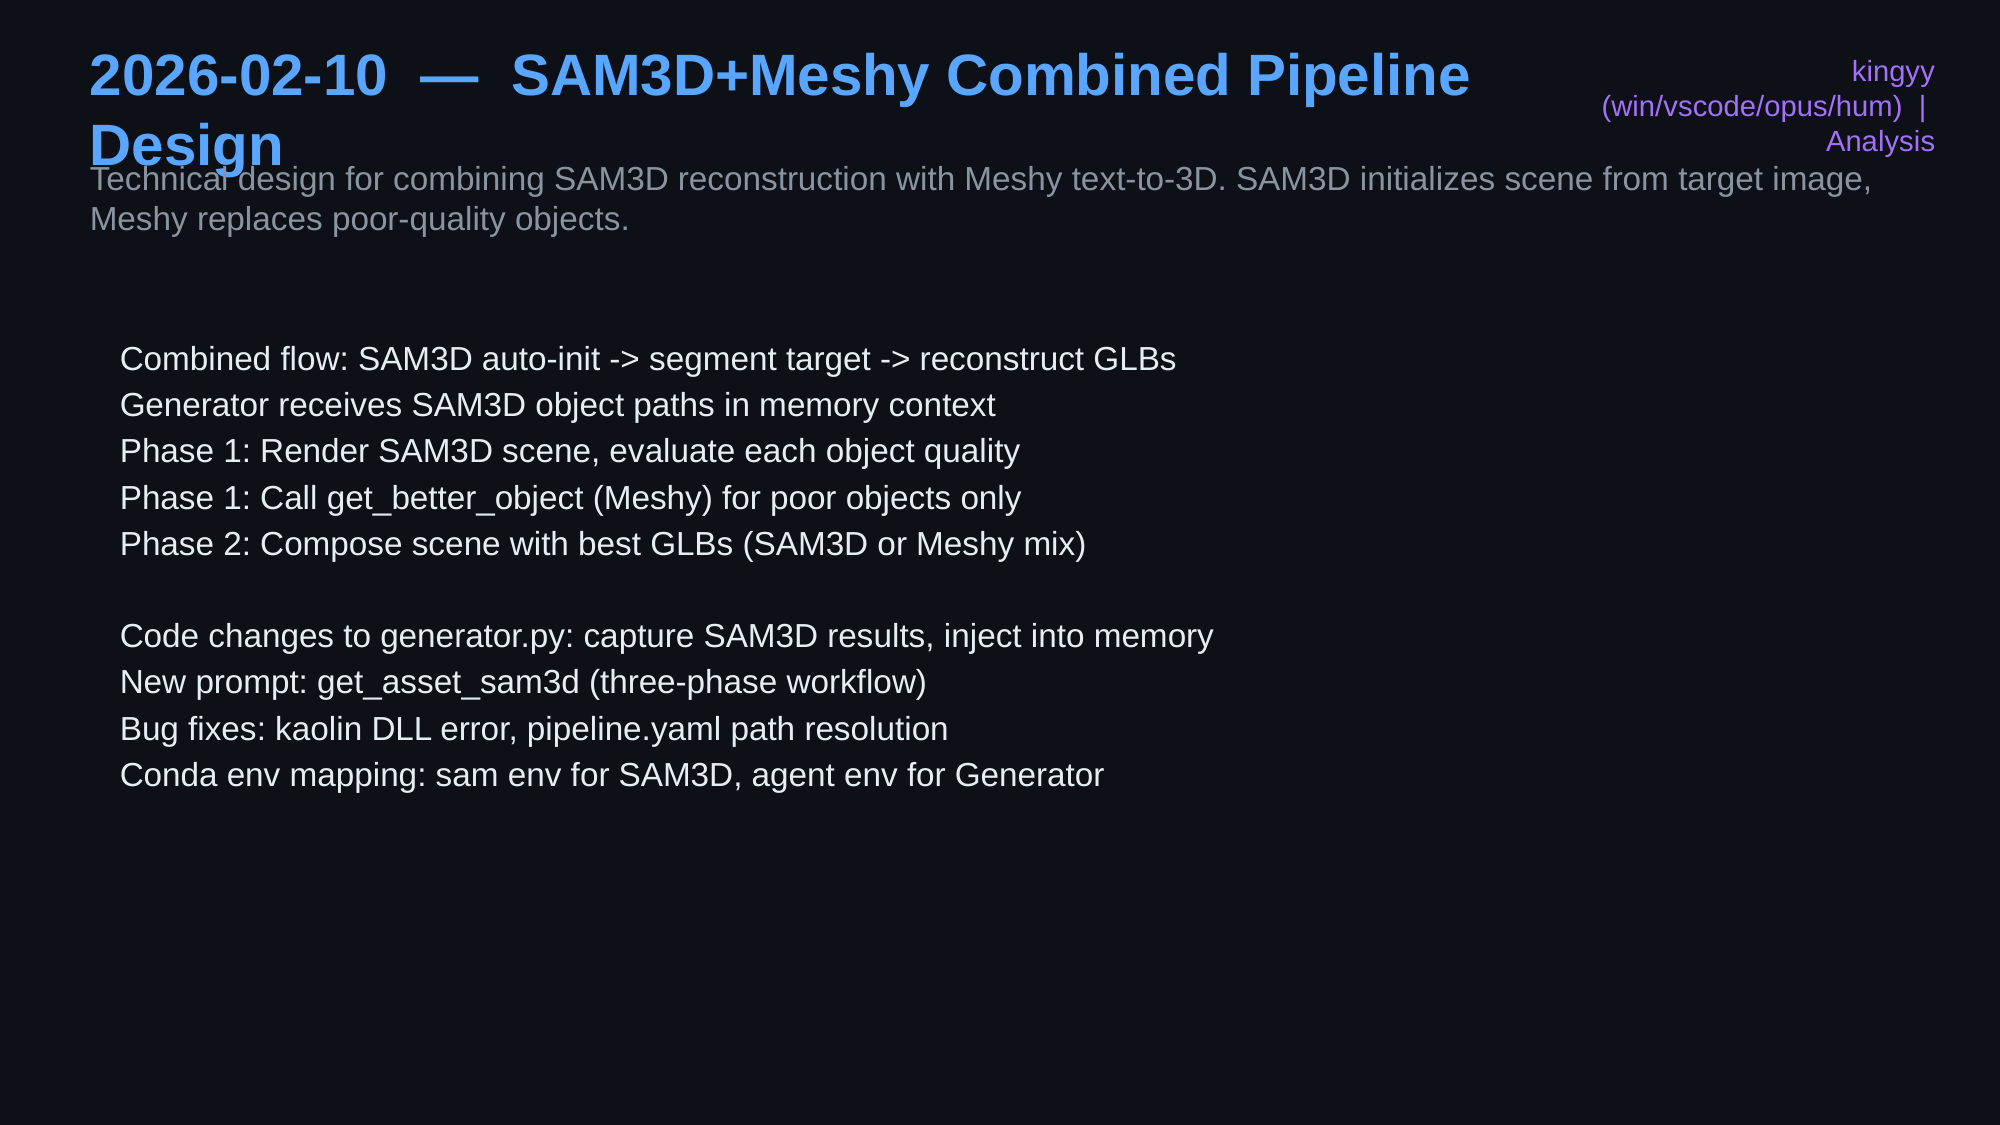

2026-02-10  —  SAM3D+Meshy Combined Pipeline Design
kingyy (win/vscode/opus/hum)  |  Analysis
Technical design for combining SAM3D reconstruction with Meshy text-to-3D. SAM3D initializes scene from target image, Meshy replaces poor-quality objects.
Combined flow: SAM3D auto-init -> segment target -> reconstruct GLBs
Generator receives SAM3D object paths in memory context
Phase 1: Render SAM3D scene, evaluate each object quality
Phase 1: Call get_better_object (Meshy) for poor objects only
Phase 2: Compose scene with best GLBs (SAM3D or Meshy mix)

Code changes to generator.py: capture SAM3D results, inject into memory
New prompt: get_asset_sam3d (three-phase workflow)
Bug fixes: kaolin DLL error, pipeline.yaml path resolution
Conda env mapping: sam env for SAM3D, agent env for Generator